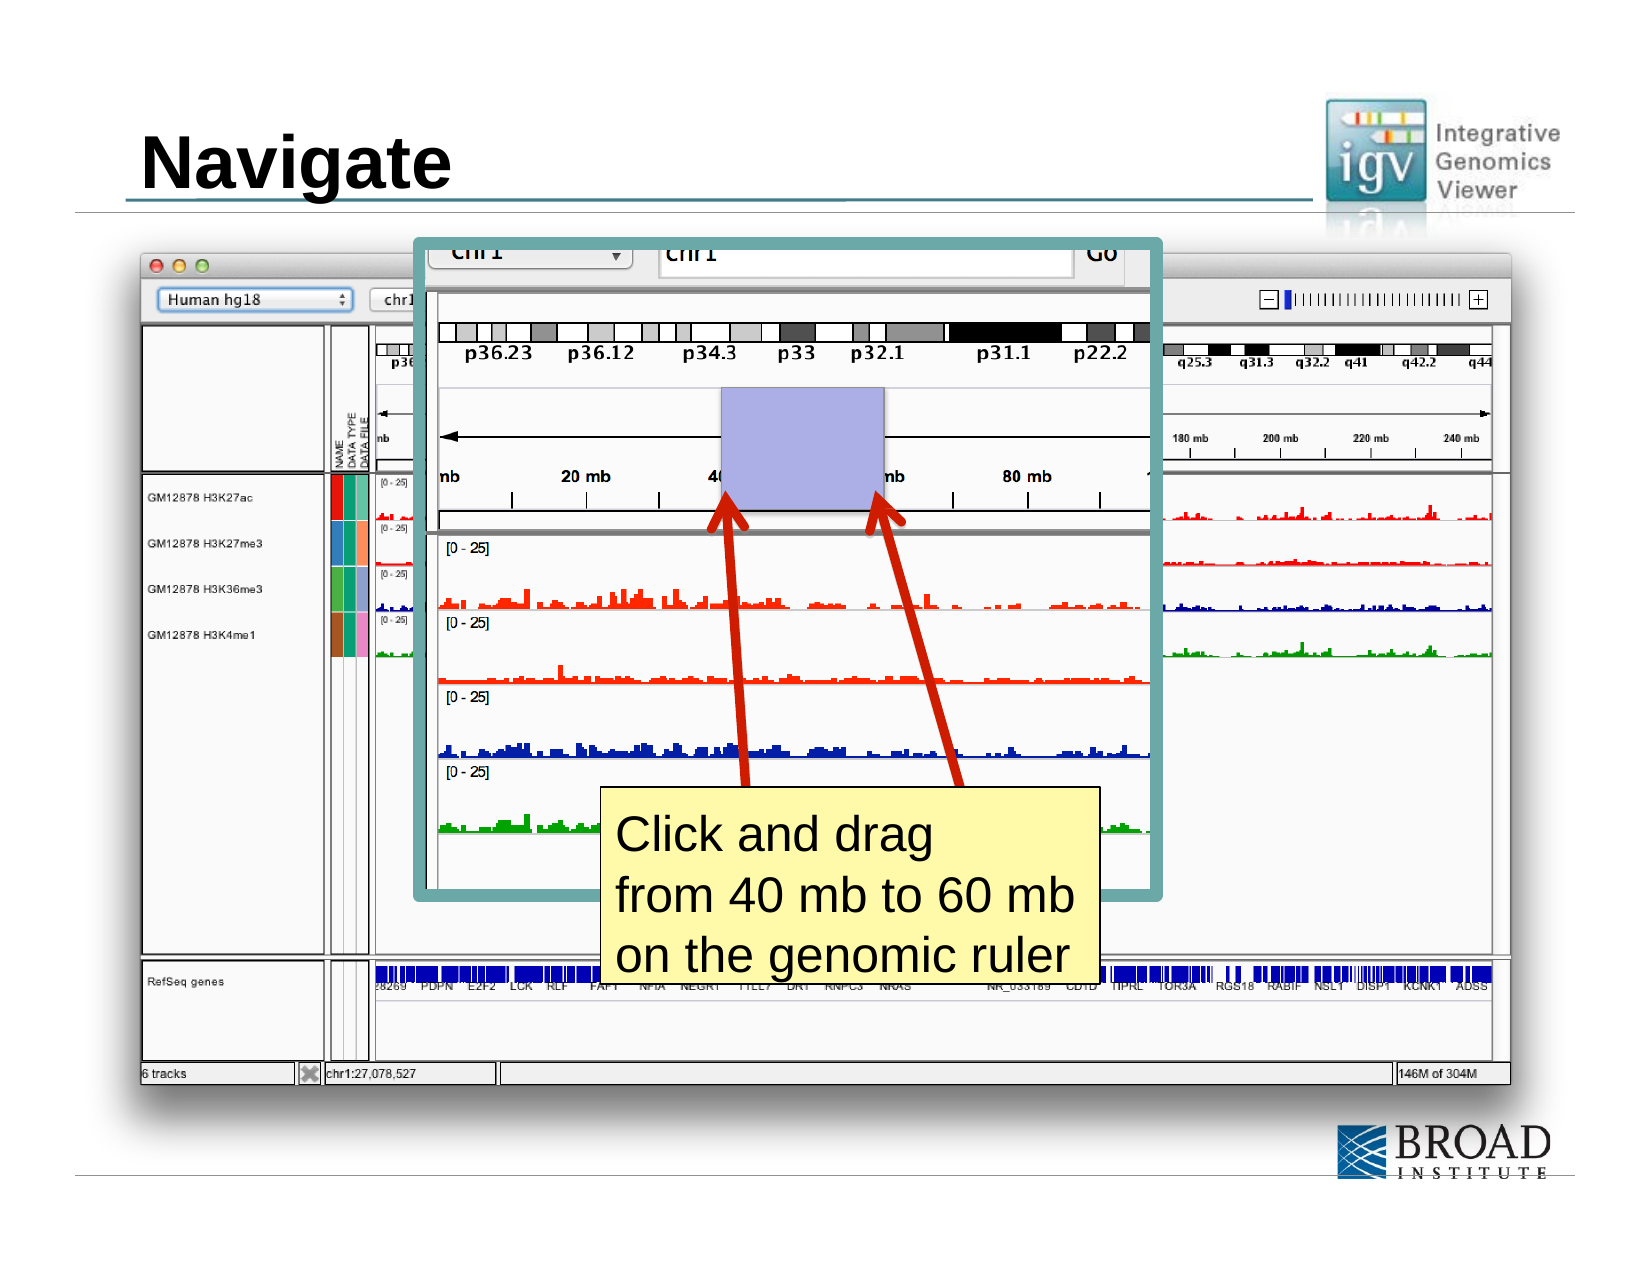

# Navigate

Click and drag
from 40 mb to 60 mb on the genomic ruler